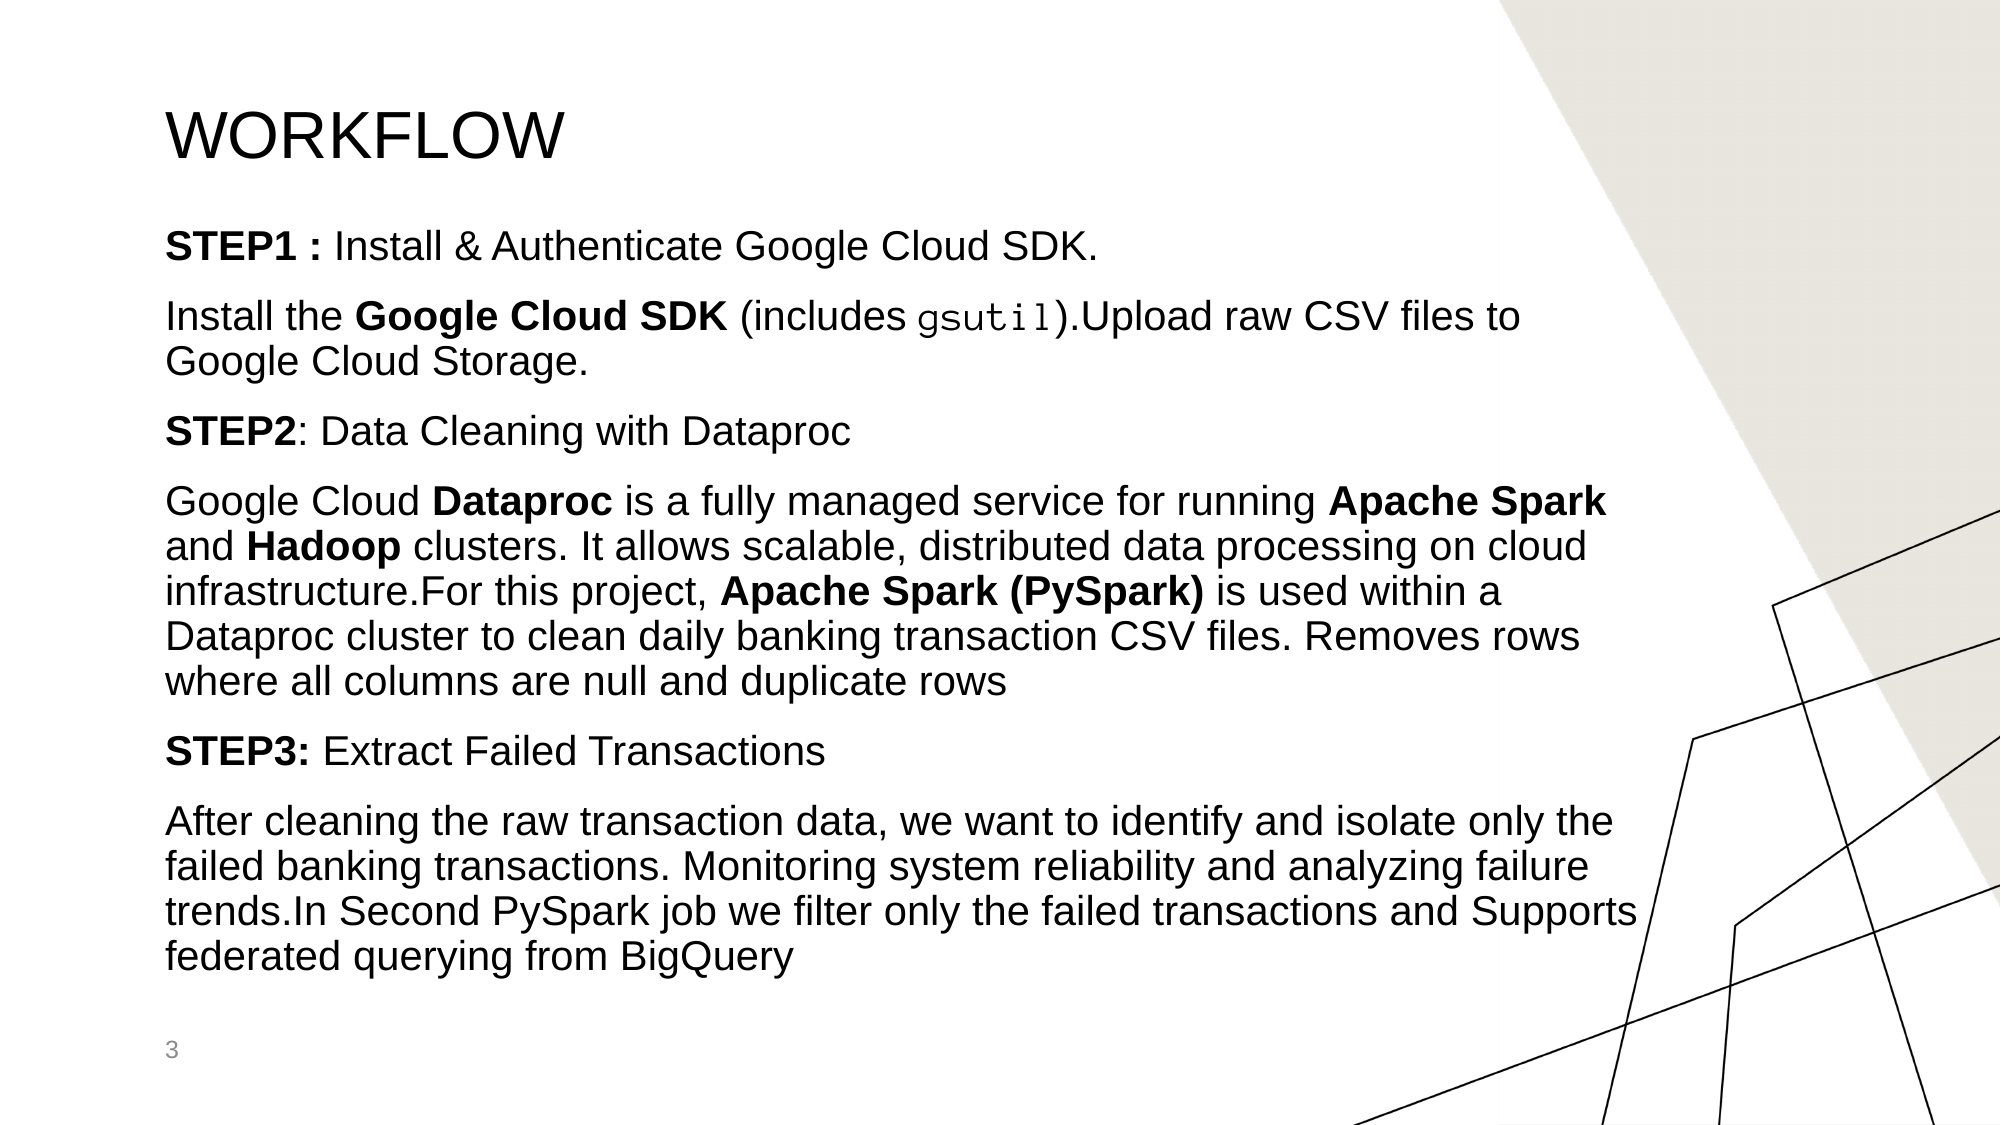

# WORKFLOW
STEP1 : Install & Authenticate Google Cloud SDK.
Install the Google Cloud SDK (includes gsutil).Upload raw CSV files to Google Cloud Storage.
STEP2: Data Cleaning with Dataproc
Google Cloud Dataproc is a fully managed service for running Apache Spark and Hadoop clusters. It allows scalable, distributed data processing on cloud infrastructure.For this project, Apache Spark (PySpark) is used within a Dataproc cluster to clean daily banking transaction CSV files. Removes rows where all columns are null and duplicate rows
STEP3: Extract Failed Transactions
After cleaning the raw transaction data, we want to identify and isolate only the failed banking transactions. Monitoring system reliability and analyzing failure trends.In Second PySpark job we filter only the failed transactions and Supports federated querying from BigQuery

3